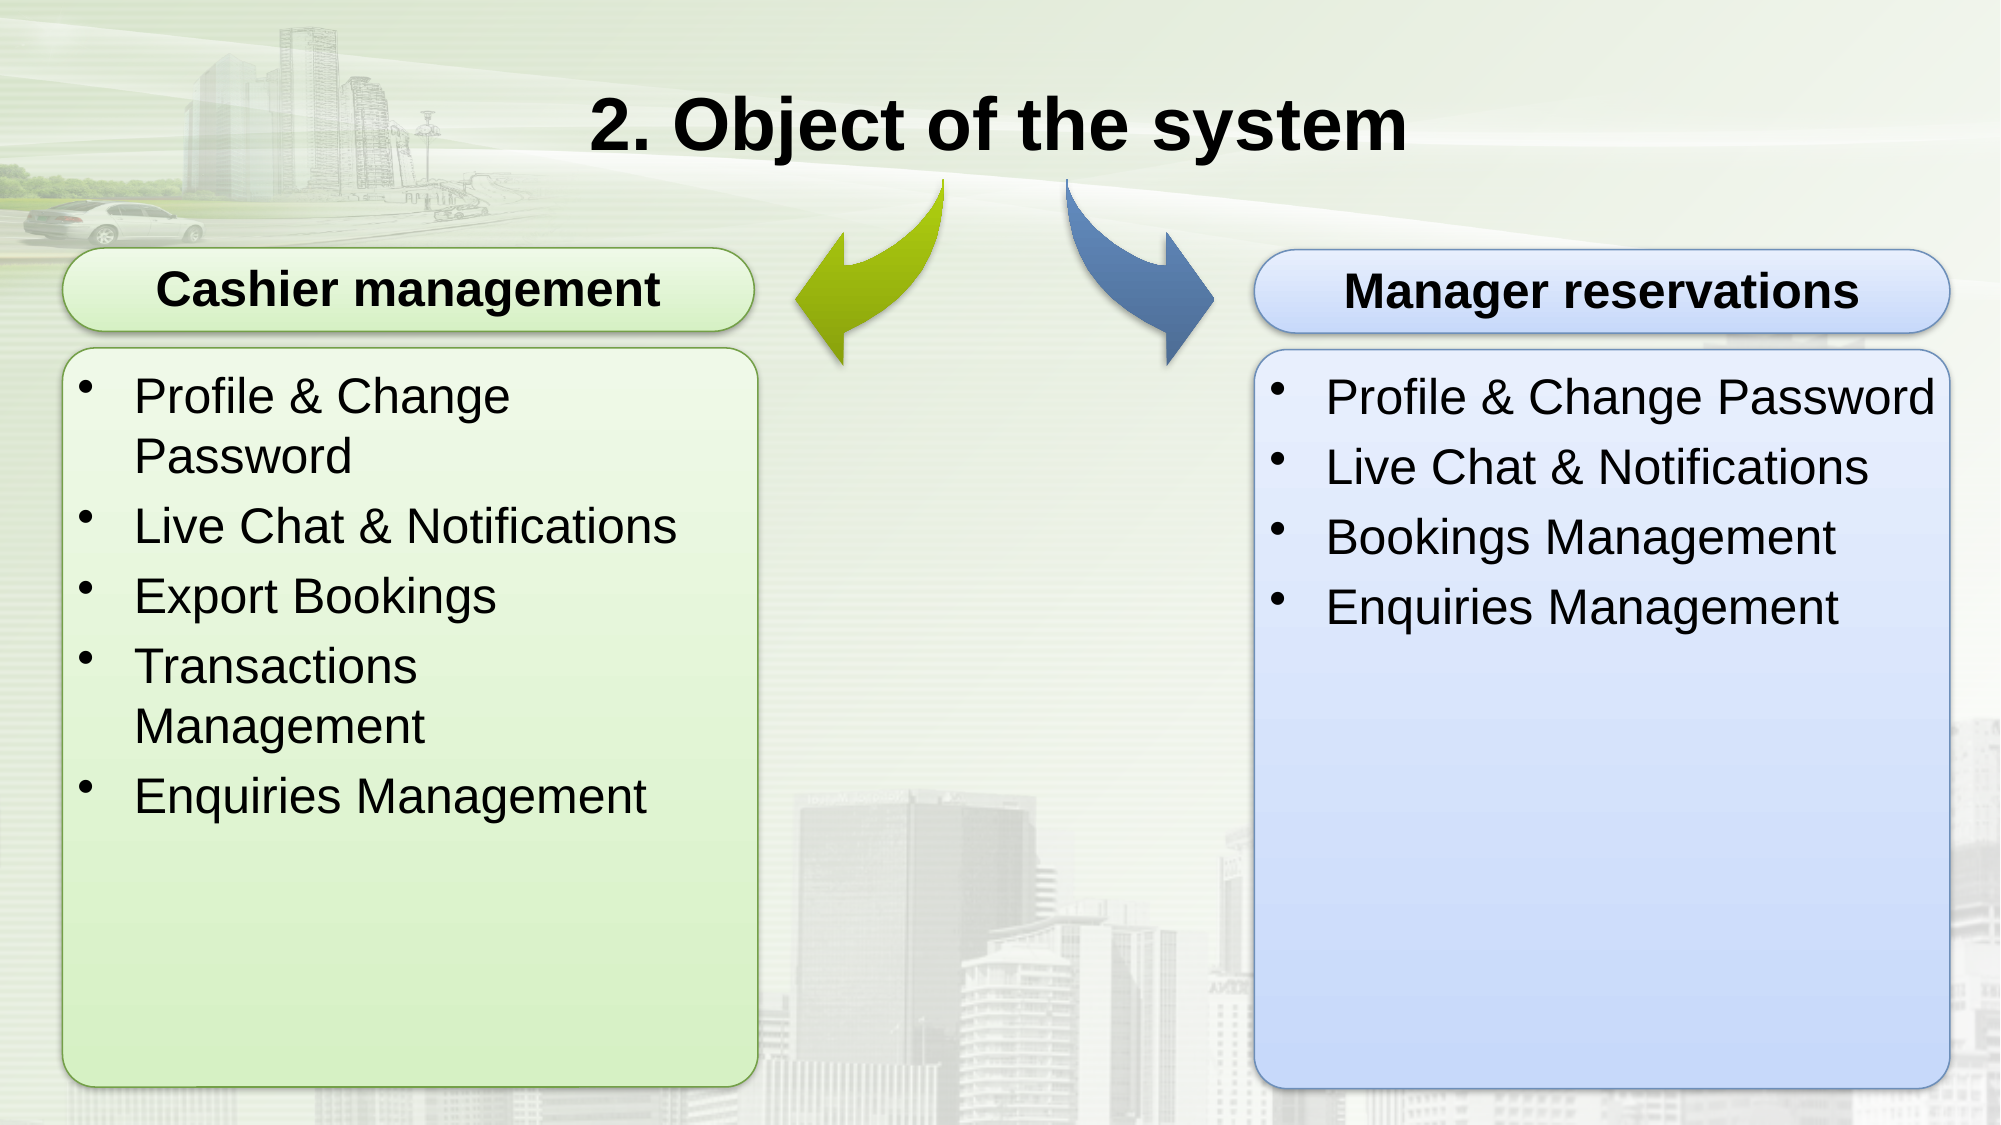

# 2. Object of the system

Cashier management

Manager reservations

Profile & Change Password
Live Chat & Notifications
Export Bookings
Transactions Management
Enquiries Management

Profile & Change Password
Live Chat & Notifications
Bookings Management
Enquiries Management